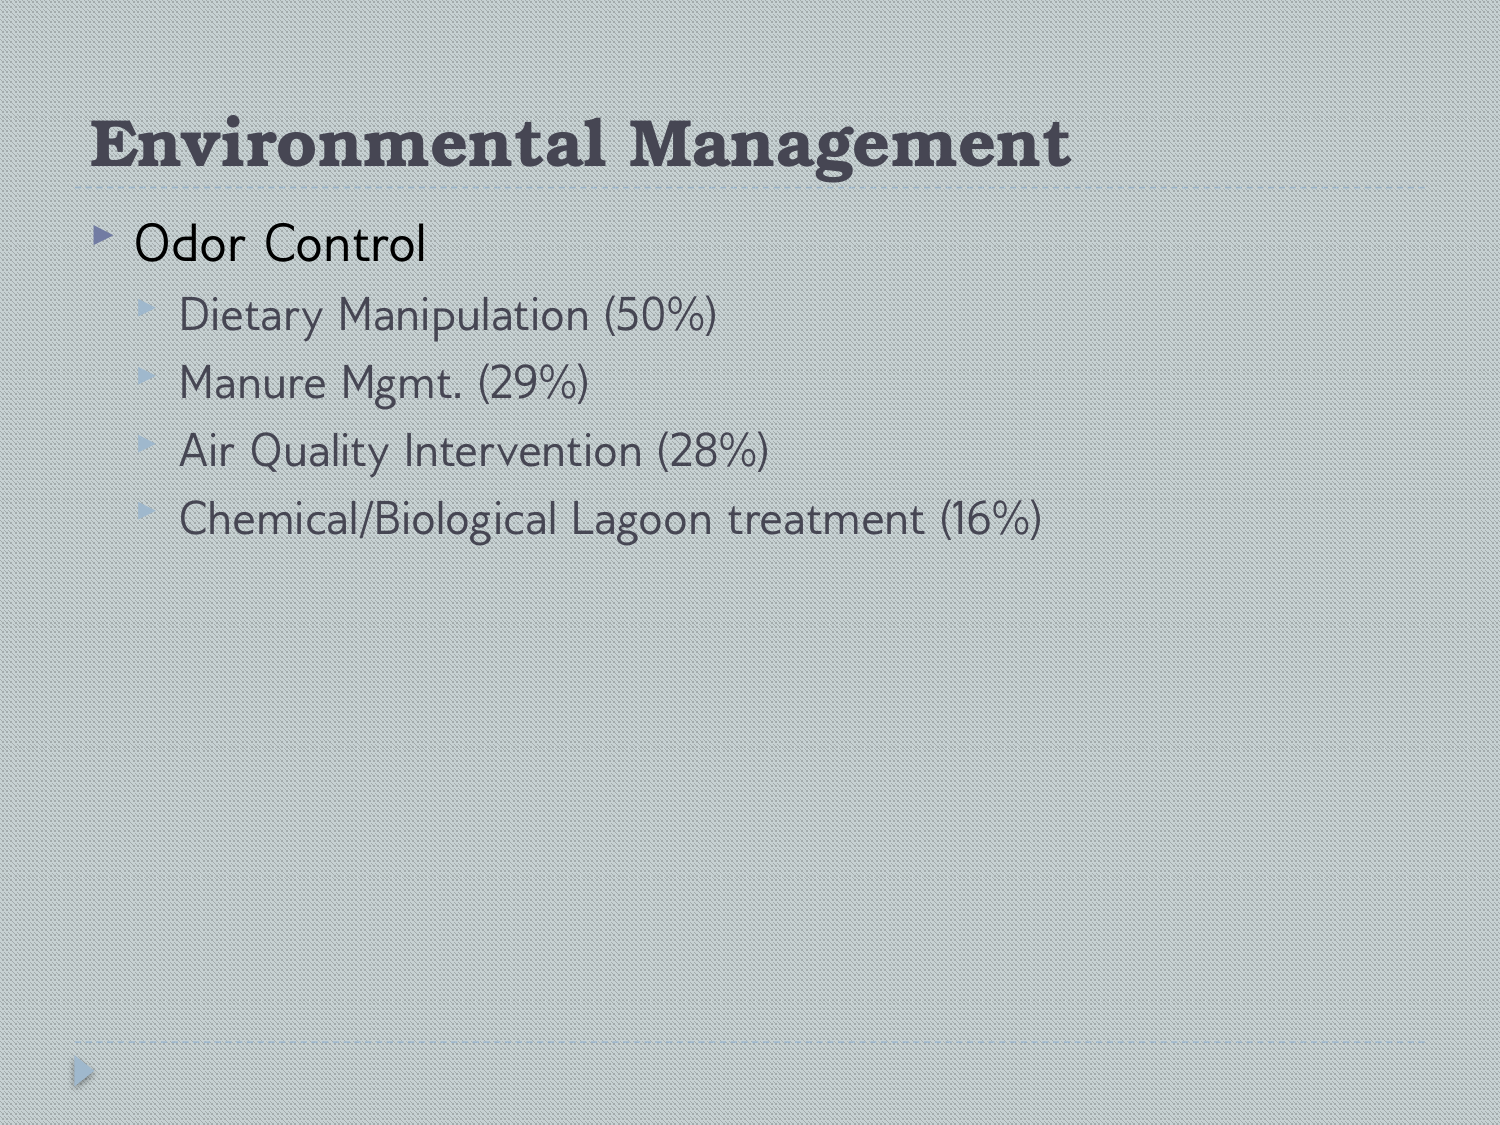

# Environmental Management
Odor Control
Dietary Manipulation (50%)
Manure Mgmt. (29%)
Air Quality Intervention (28%)
Chemical/Biological Lagoon treatment (16%)